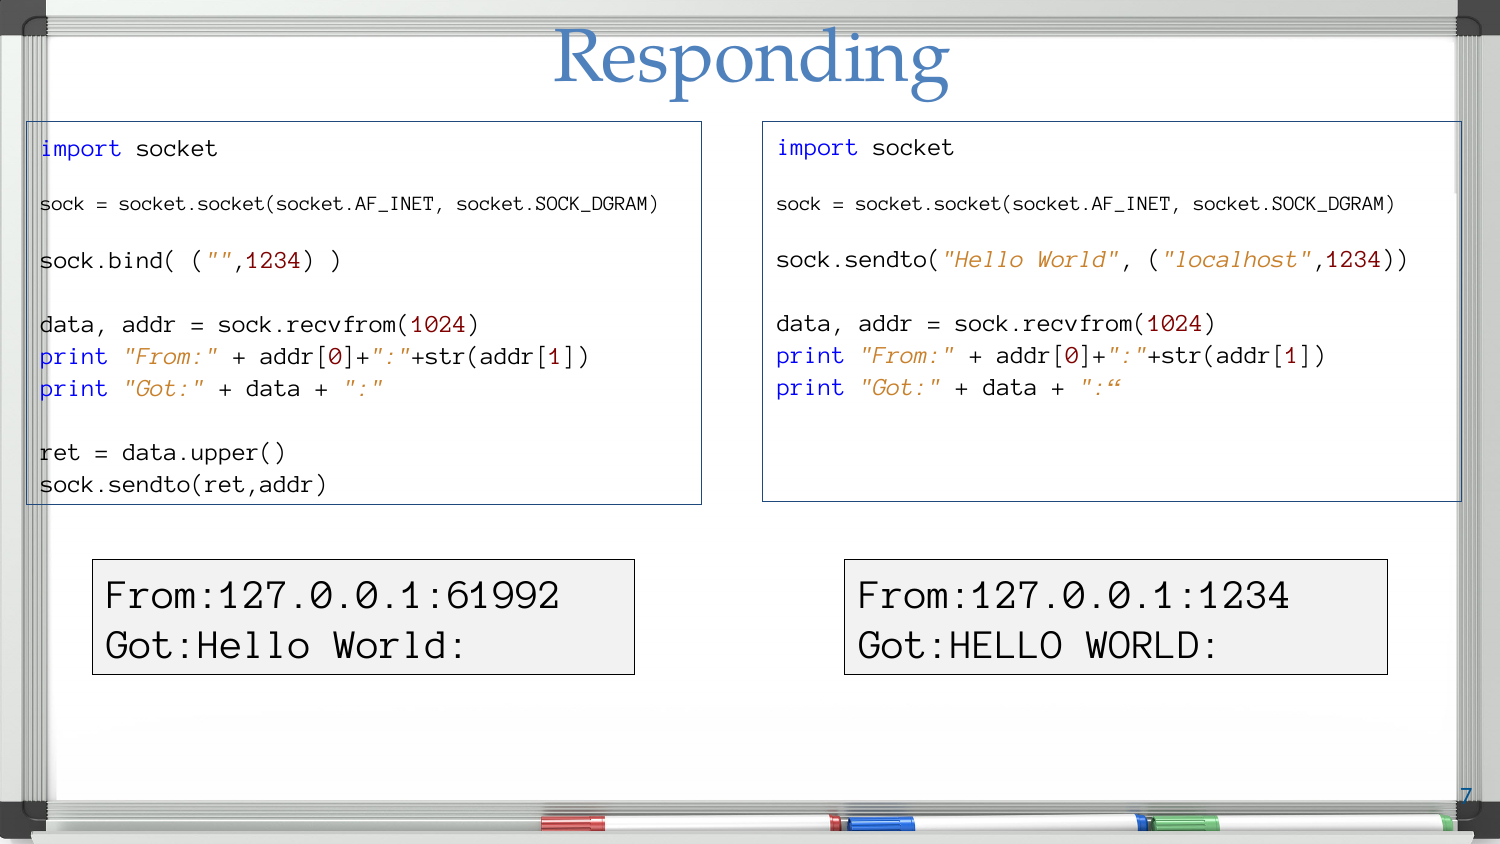

# Responding
import socket

sock = socket.socket(socket.AF_INET, socket.SOCK_DGRAM)

sock.sendto("Hello World", ("localhost",1234))

data, addr = sock.recvfrom(1024)
print "From:" + addr[0]+":"+str(addr[1])
print "Got:" + data + ":“

import socket

sock = socket.socket(socket.AF_INET, socket.SOCK_DGRAM)

sock.bind( ("",1234) )

data, addr = sock.recvfrom(1024)
print "From:" + addr[0]+":"+str(addr[1])
print "Got:" + data + ":"

ret = data.upper()
sock.sendto(ret,addr)
From:127.0.0.1:61992
Got:Hello World:
From:127.0.0.1:1234
Got:HELLO WORLD:
7